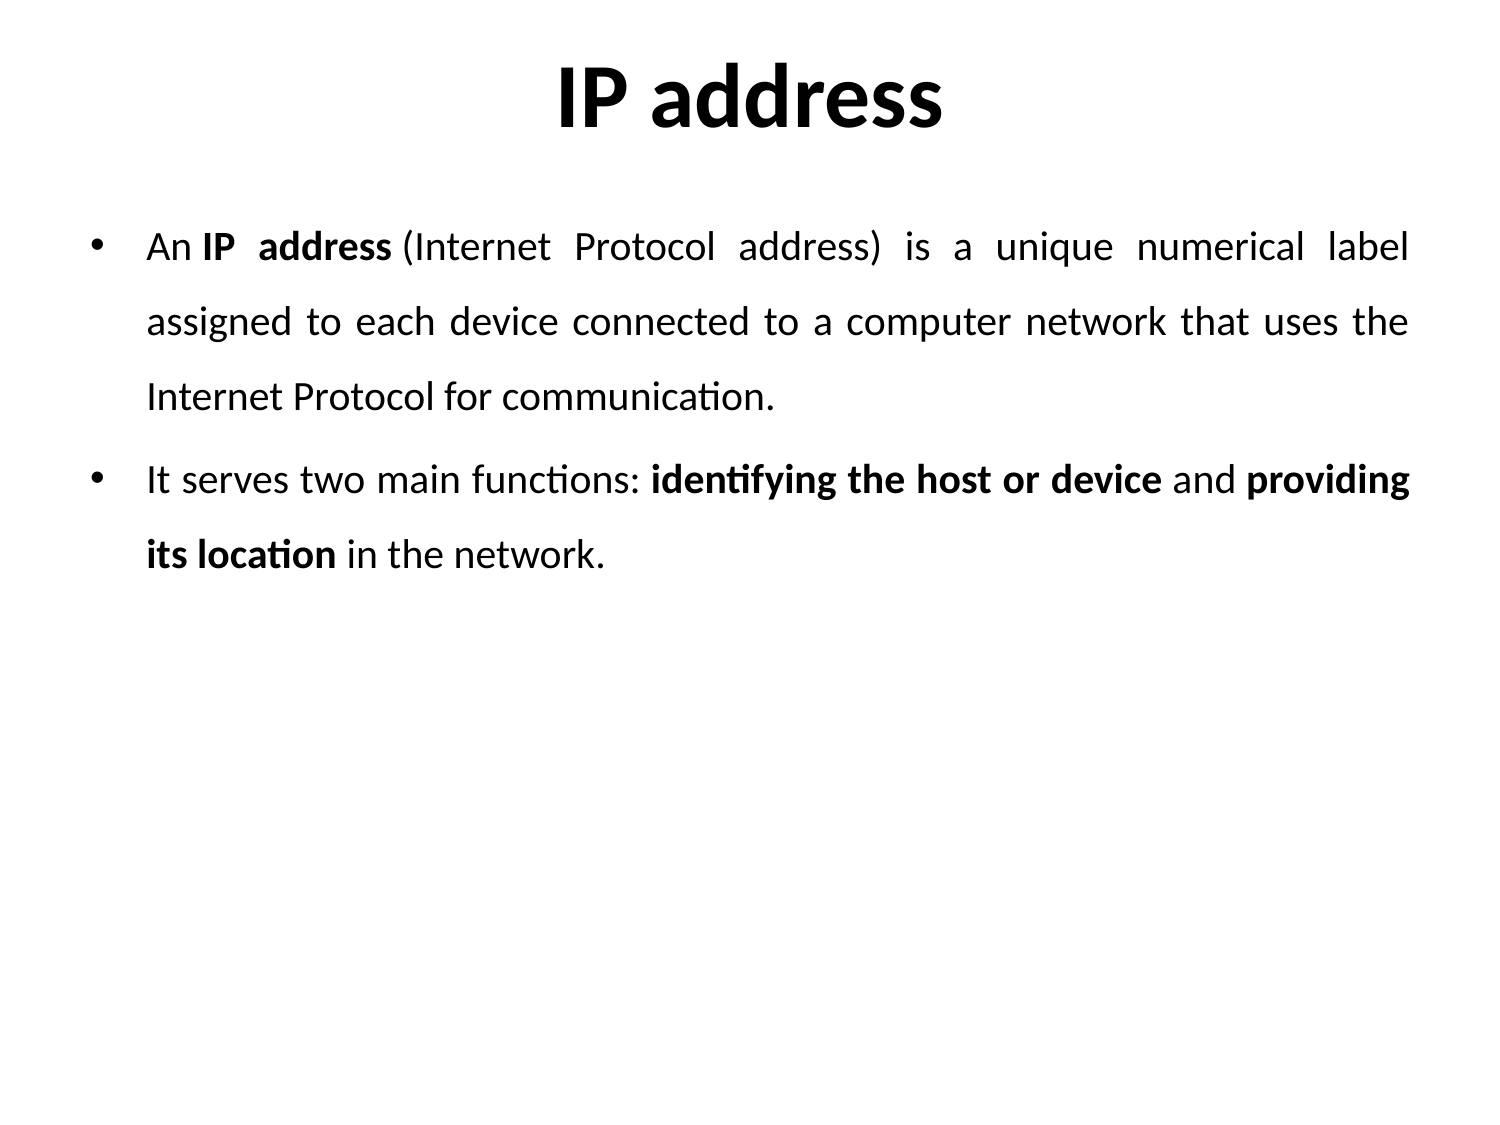

# IP address
An IP address (Internet Protocol address) is a unique numerical label assigned to each device connected to a computer network that uses the Internet Protocol for communication.
It serves two main functions: identifying the host or device and providing its location in the network.